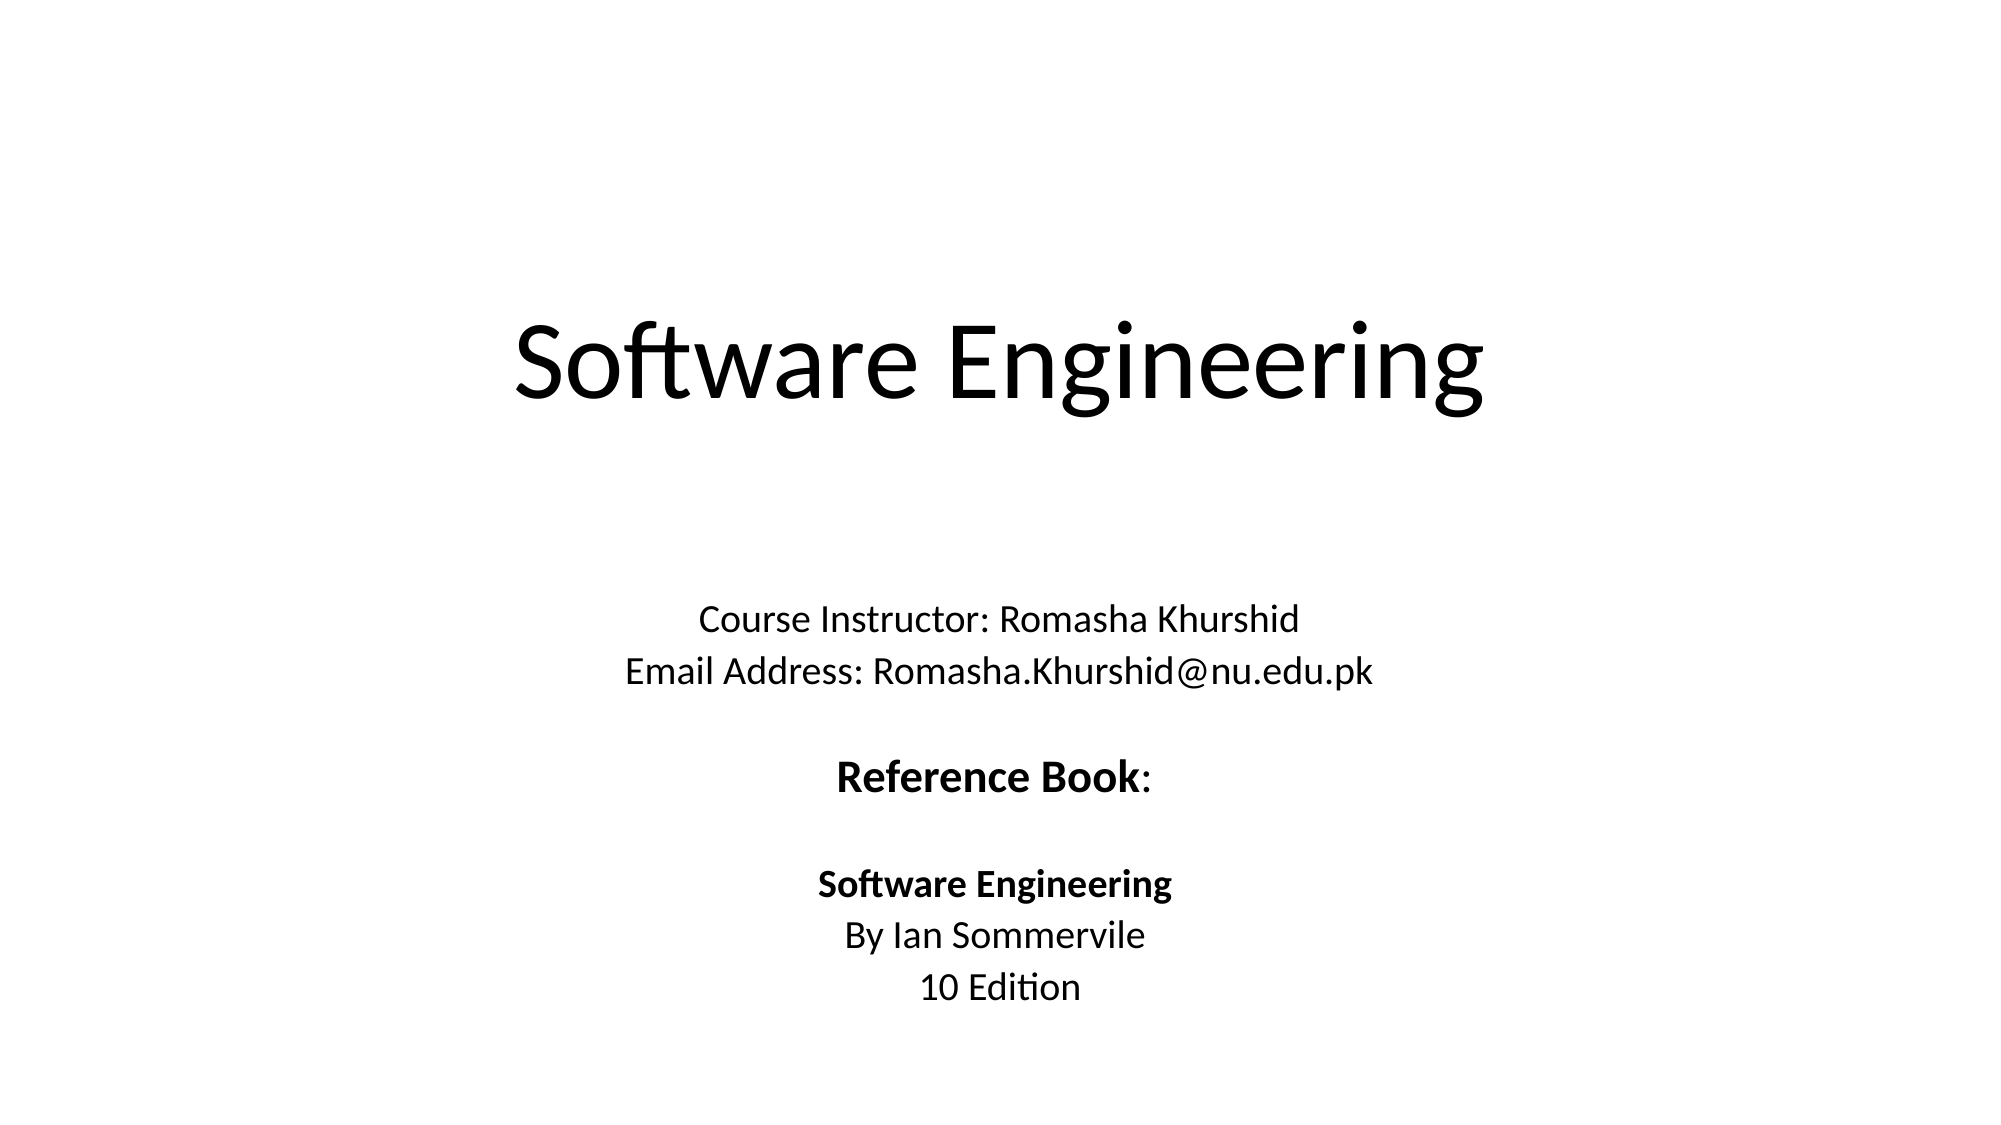

# Software Engineering
Course Instructor: Romasha Khurshid
Email Address: Romasha.Khurshid@nu.edu.pk

Reference Book:

Software Engineering
By Ian Sommervile
10 Edition